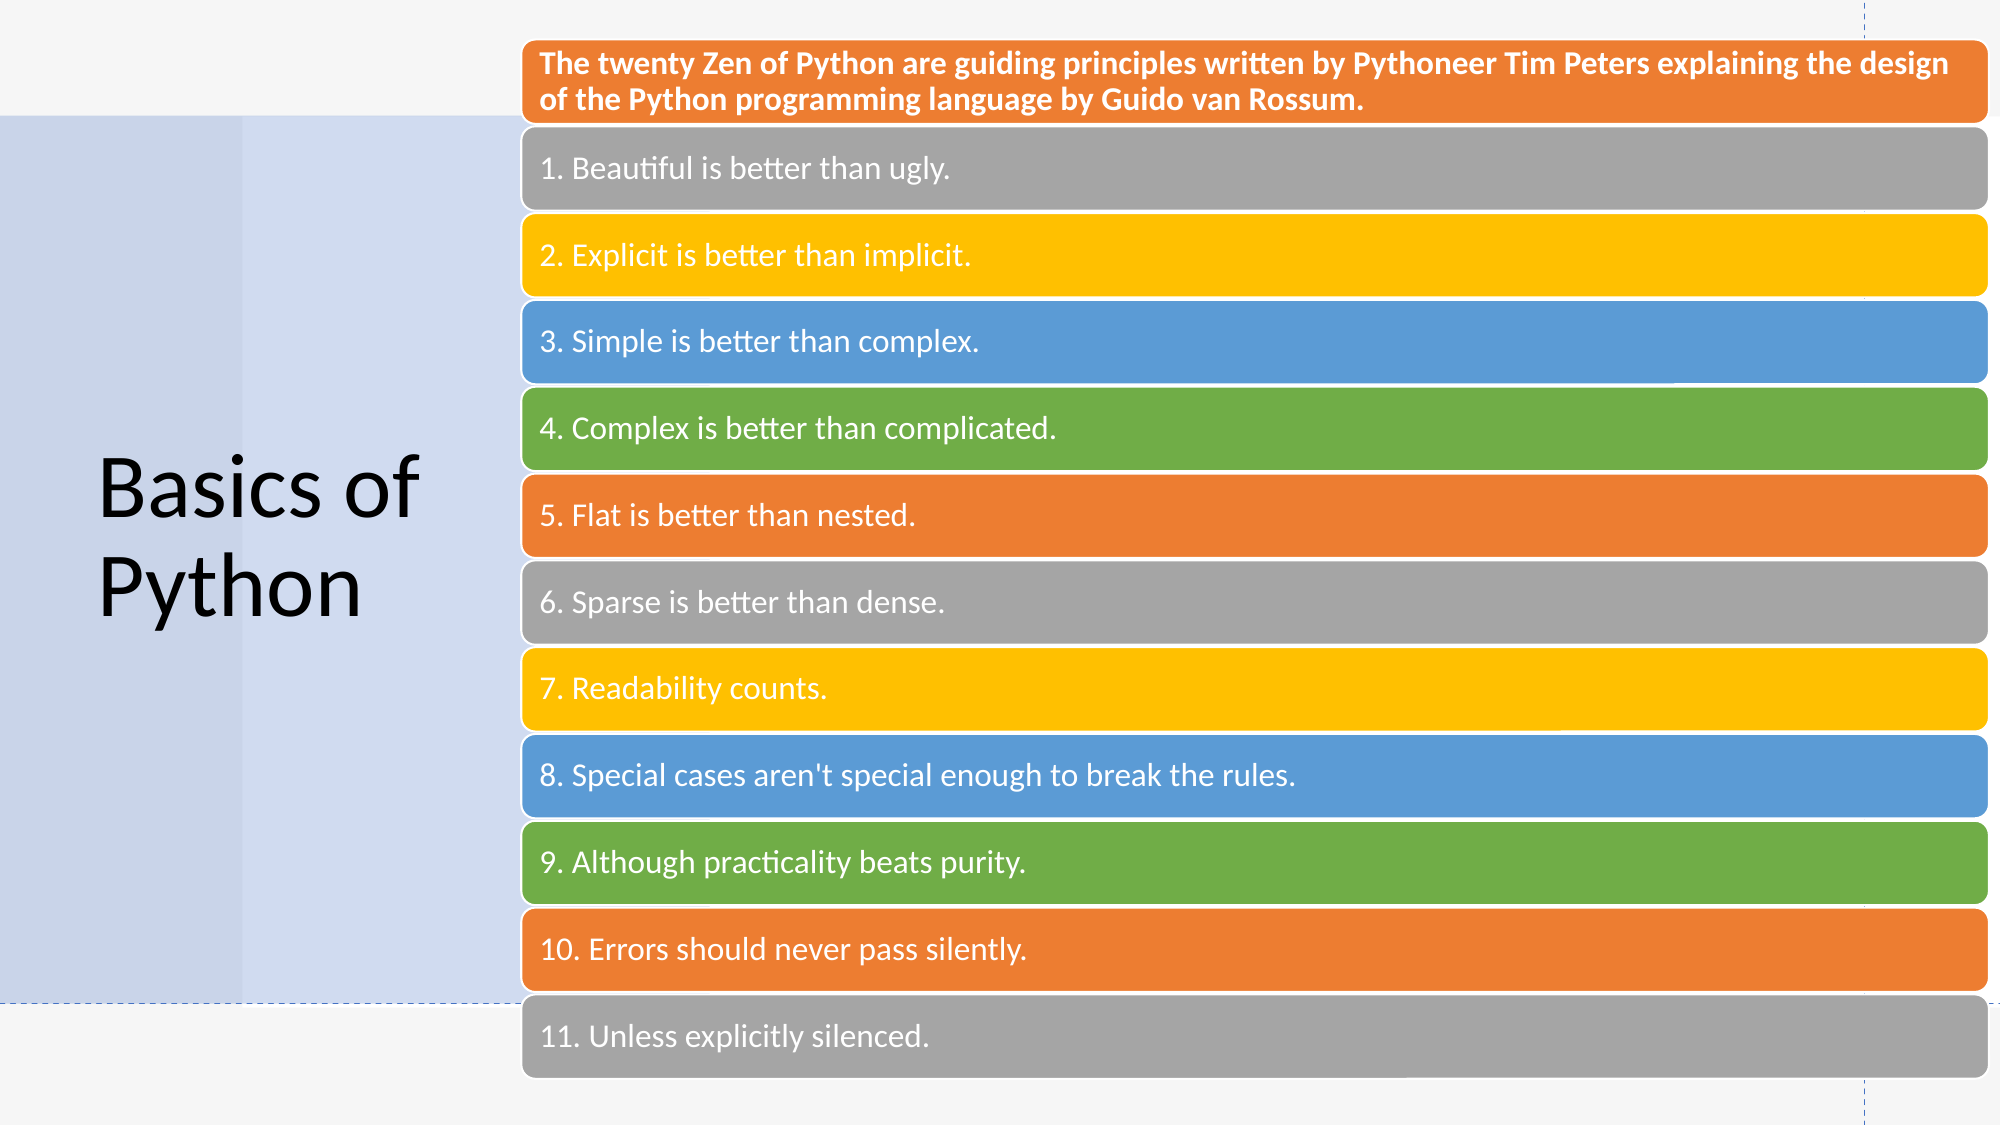

The twenty Zen of Python are guiding principles written by Pythoneer Tim Peters explaining the design of the Python programming language by Guido van Rossum.
1. Beautiful is better than ugly.
2. Explicit is better than implicit.
3. Simple is better than complex.
4. Complex is better than complicated.
5. Flat is better than nested.
6. Sparse is better than dense.
7. Readability counts.
8. Special cases aren't special enough to break the rules.
9. Although practicality beats purity.
10. Errors should never pass silently.
11. Unless explicitly silenced.
# Basics of Python